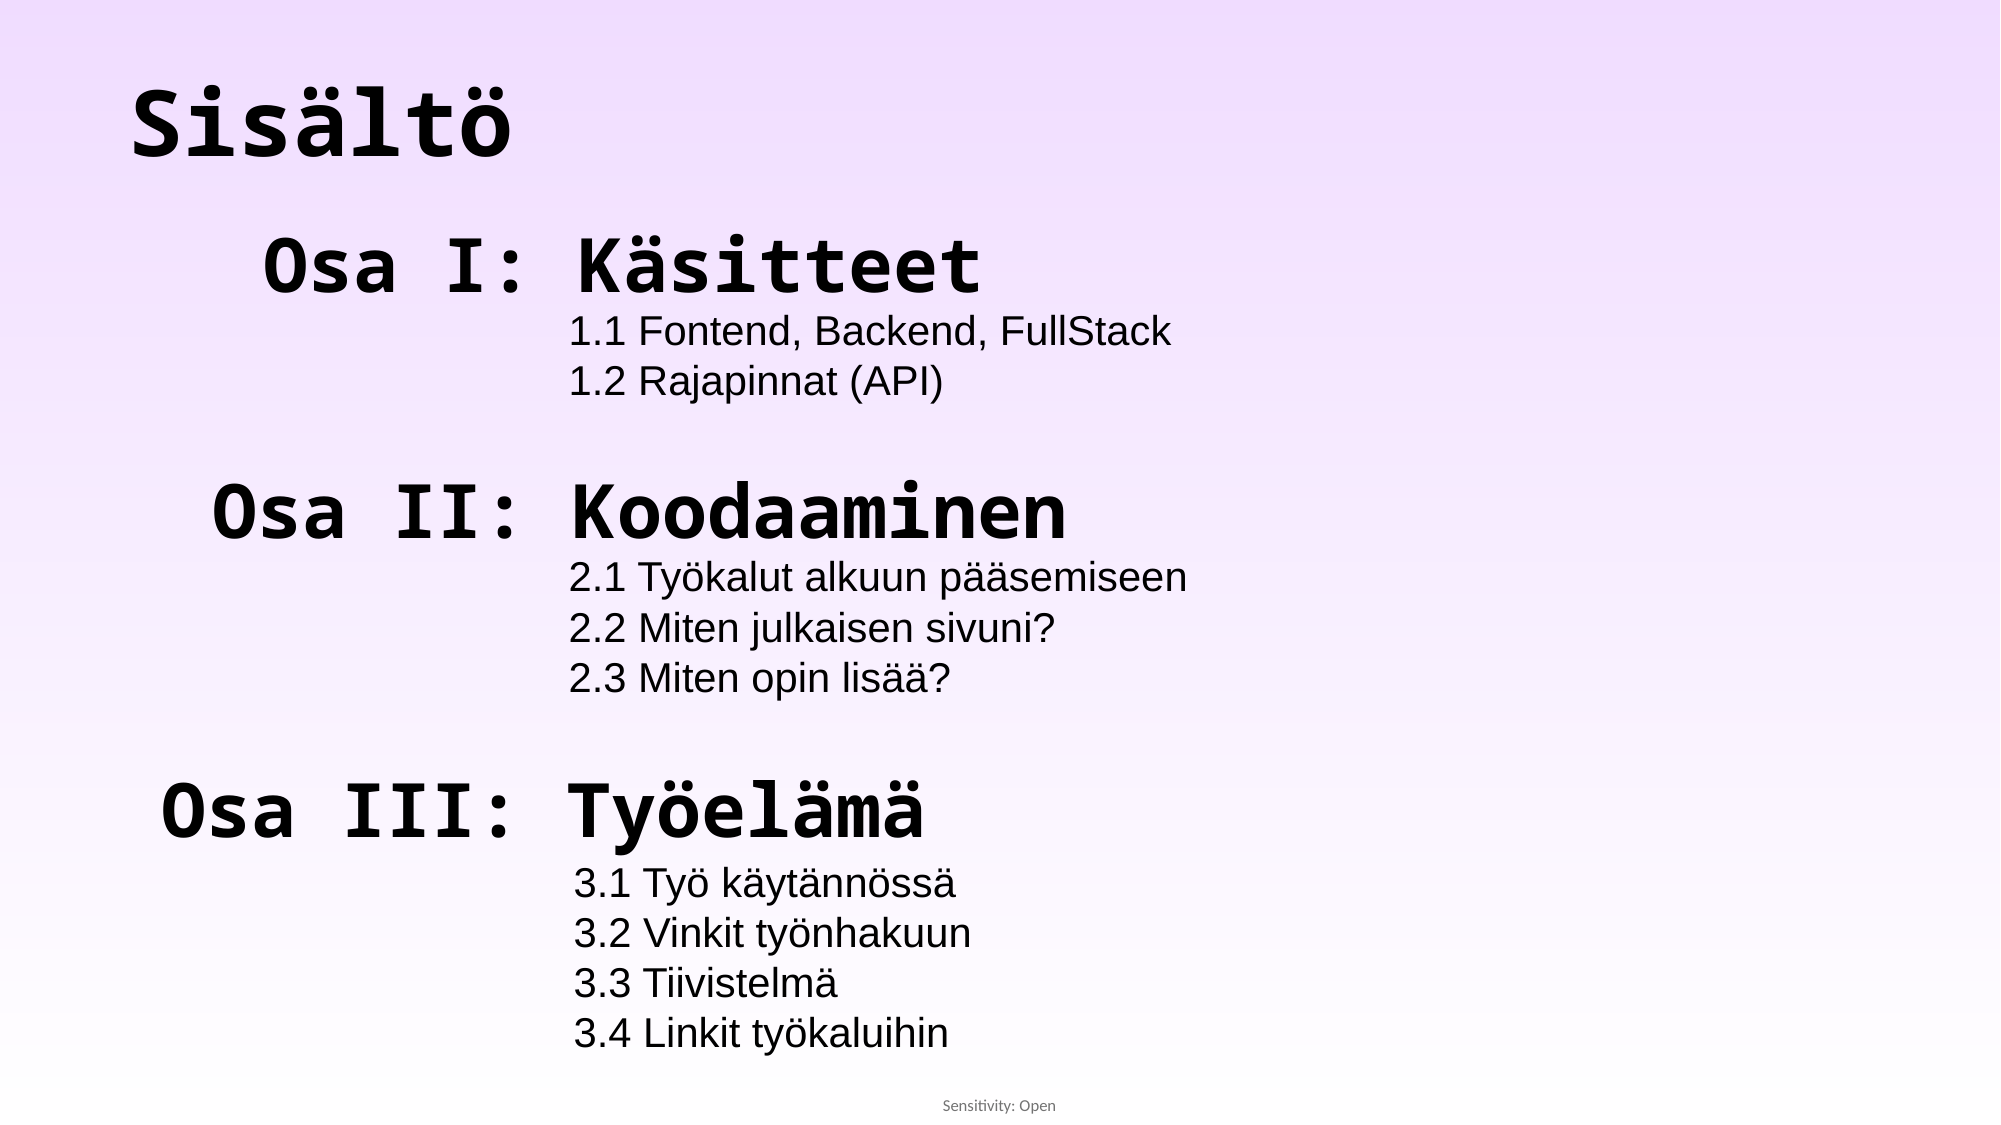

# Sisältö
Osa I: Käsitteet
1.1 Fontend, Backend, FullStack
1.2 Rajapinnat (API)
Osa II: Koodaaminen
2.1 Työkalut alkuun pääsemiseen
2.2 Miten julkaisen sivuni?
2.3 Miten opin lisää?
Osa III: Työelämä
3.1 Työ käytännössä
3.2 Vinkit työnhakuun
3.3 Tiivistelmä
3.4 Linkit työkaluihin